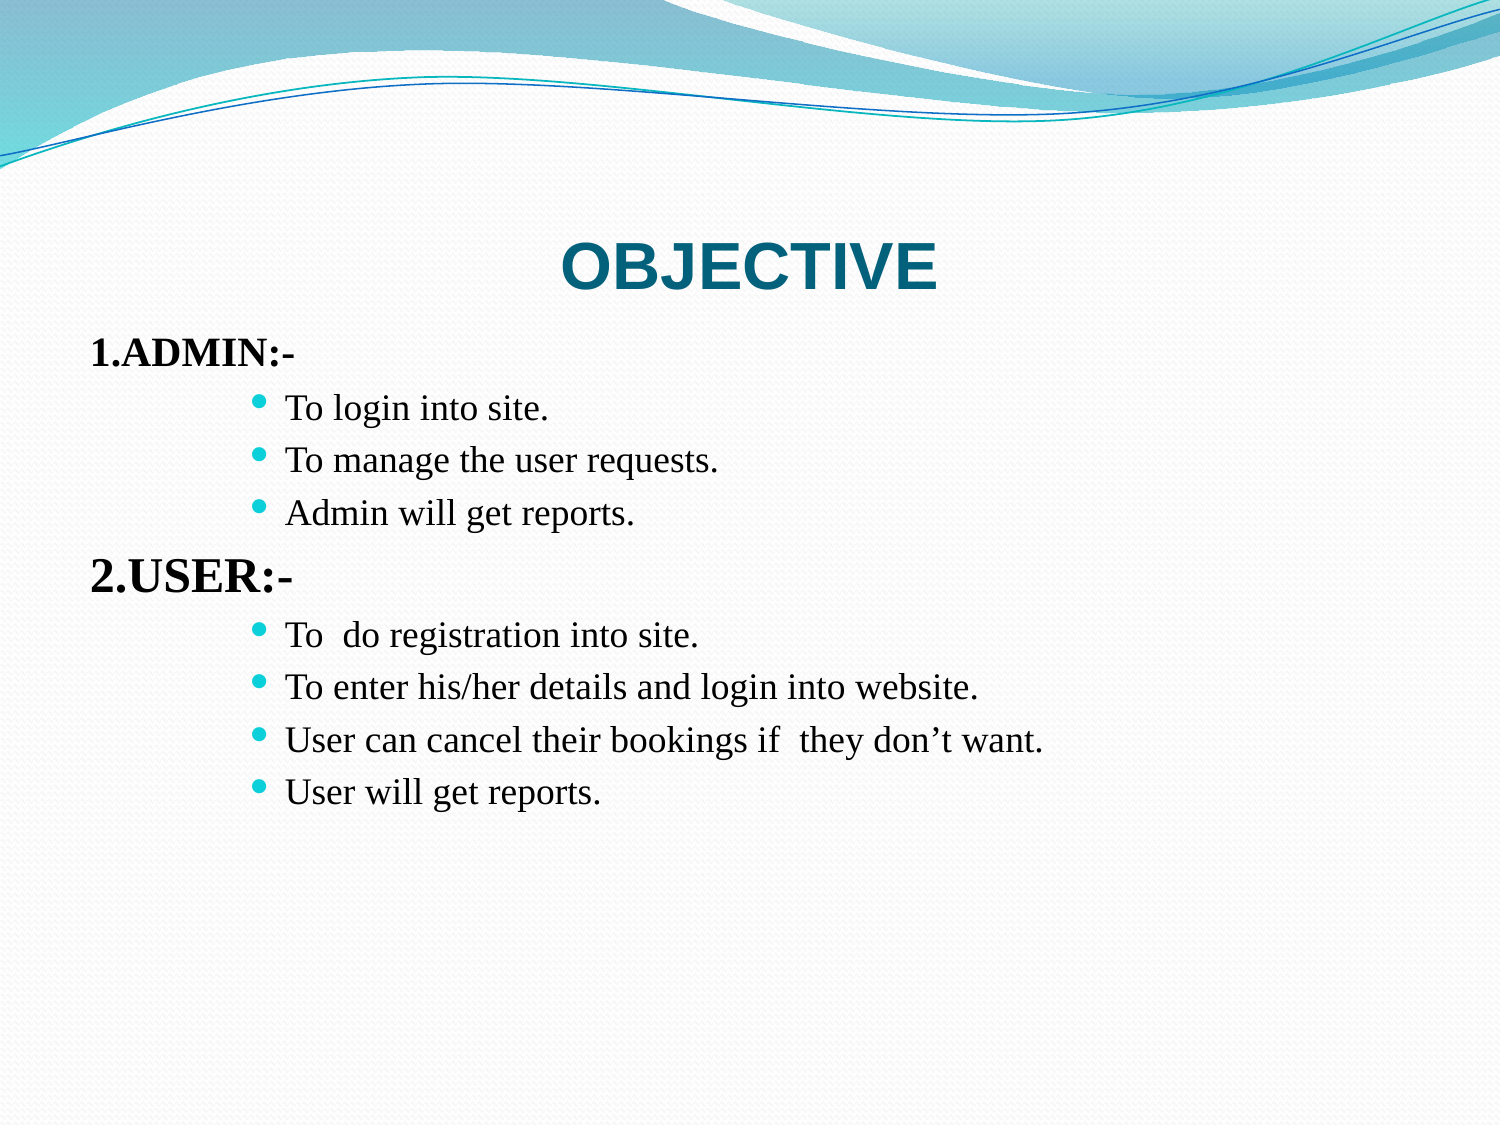

# OBJECTIVE
1.ADMIN:-
To login into site.
To manage the user requests.
Admin will get reports.
2.USER:-
To  do registration into site.
To enter his/her details and login into website.
User can cancel their bookings if  they don’t want.
User will get reports.